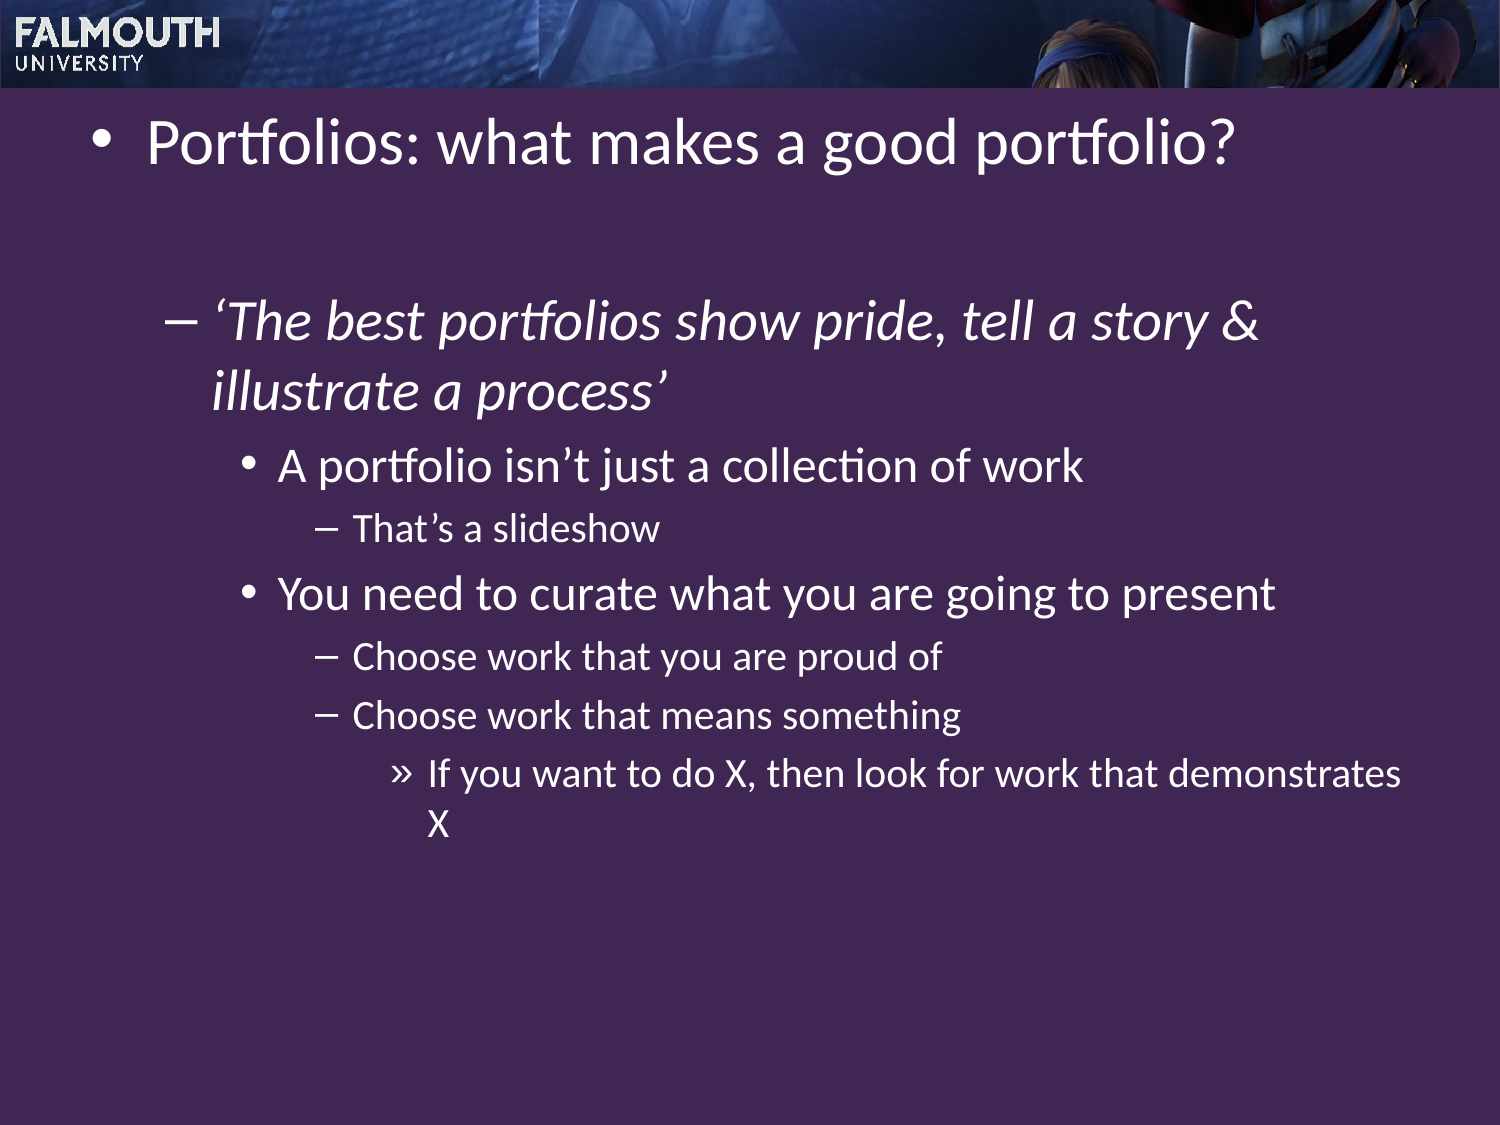

Portfolios: what makes a good portfolio?

‘The best portfolios show pride, tell a story & illustrate a process’
A portfolio isn’t just a collection of work
That’s a slideshow
You need to curate what you are going to present
Choose work that you are proud of
Choose work that means something
If you want to do X, then look for work that demonstrates X